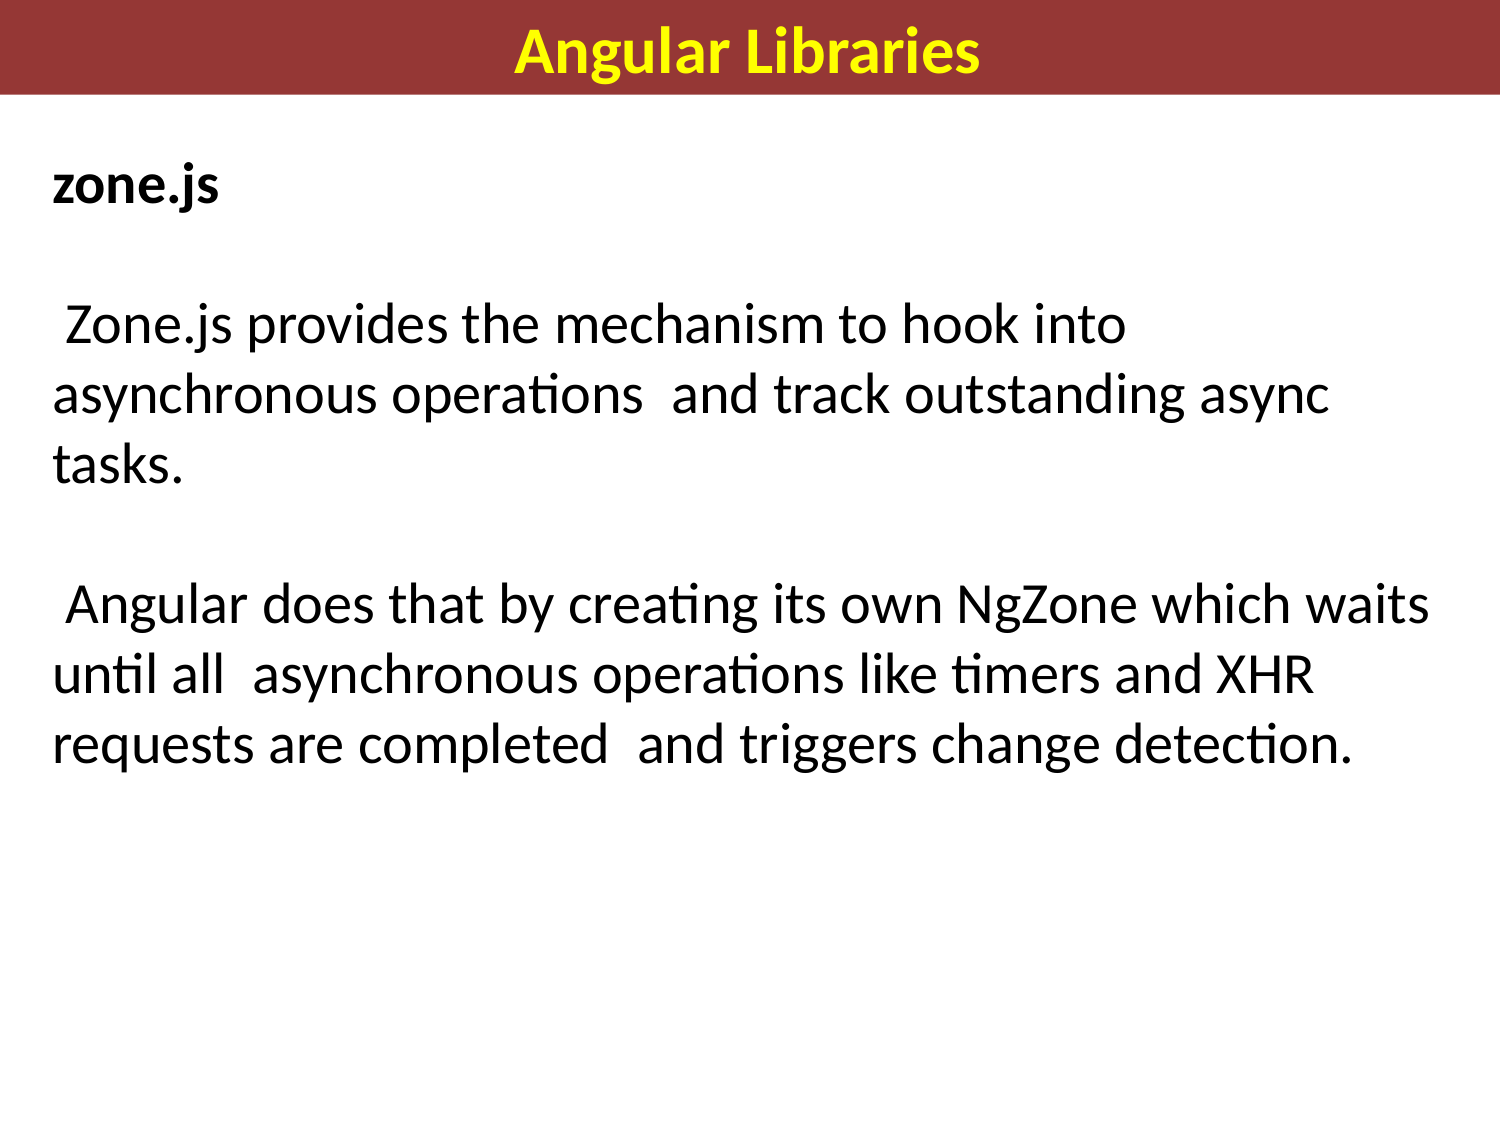

Angular Libraries
zone.js

 Zone.js provides the mechanism to hook into asynchronous operations  and track outstanding async tasks.

 Angular does that by creating its own NgZone which waits until all  asynchronous operations like timers and XHR requests are completed  and triggers change detection.